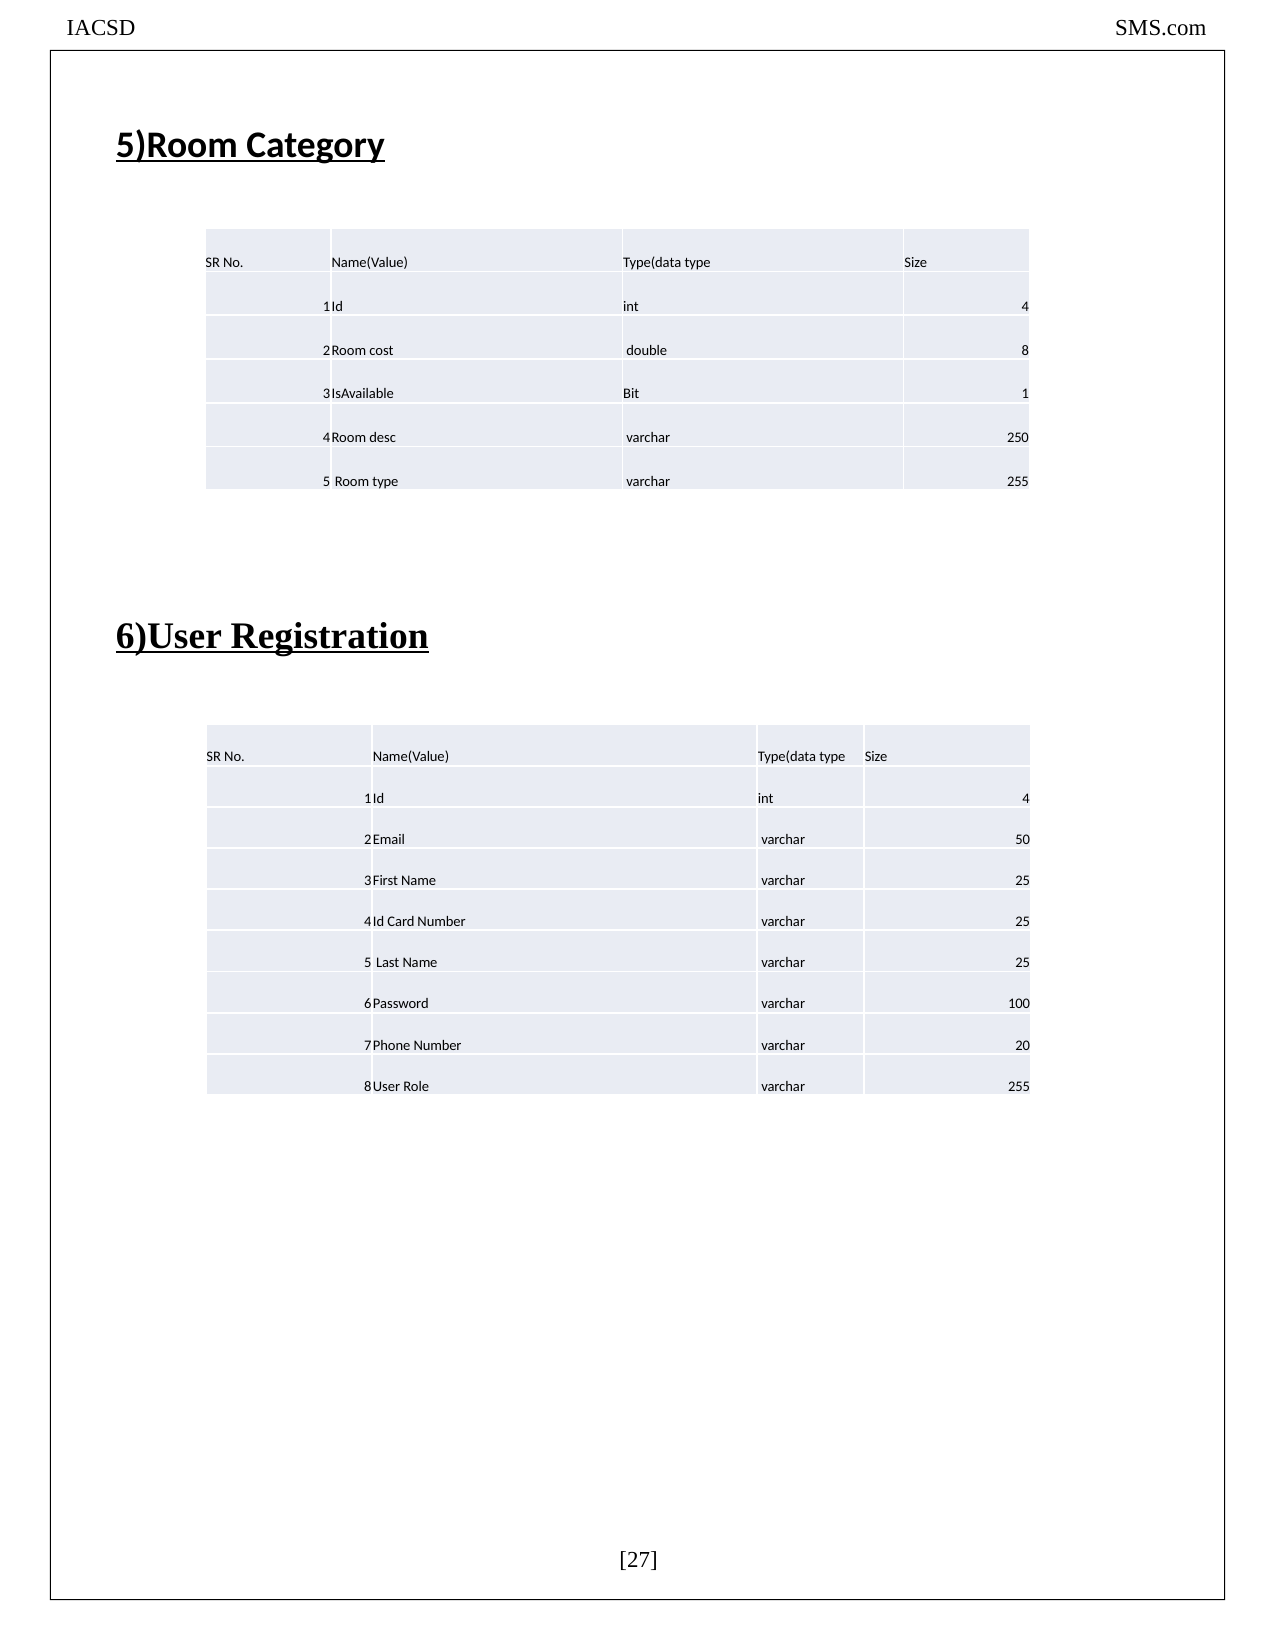

IACSD
SMS.com

5)Room Category
| SR No. | Name(Value) | Type(data type | Size |
| --- | --- | --- | --- |
| 1 | Id | int | 4 |
| 2 | Room cost | double | 8 |
| 3 | IsAvailable | Bit | 1 |
| 4 | Room desc | varchar | 250 |
| 5 | Room type | varchar | 255 |
6)User Registration
| SR No. | Name(Value) | Type(data type | Size |
| --- | --- | --- | --- |
| 1 | Id | int | 4 |
| 2 | Email | varchar | 50 |
| 3 | First Name | varchar | 25 |
| 4 | Id Card Number | varchar | 25 |
| 5 | Last Name | varchar | 25 |
| 6 | Password | varchar | 100 |
| 7 | Phone Number | varchar | 20 |
| 8 | User Role | varchar | 255 |
[27]